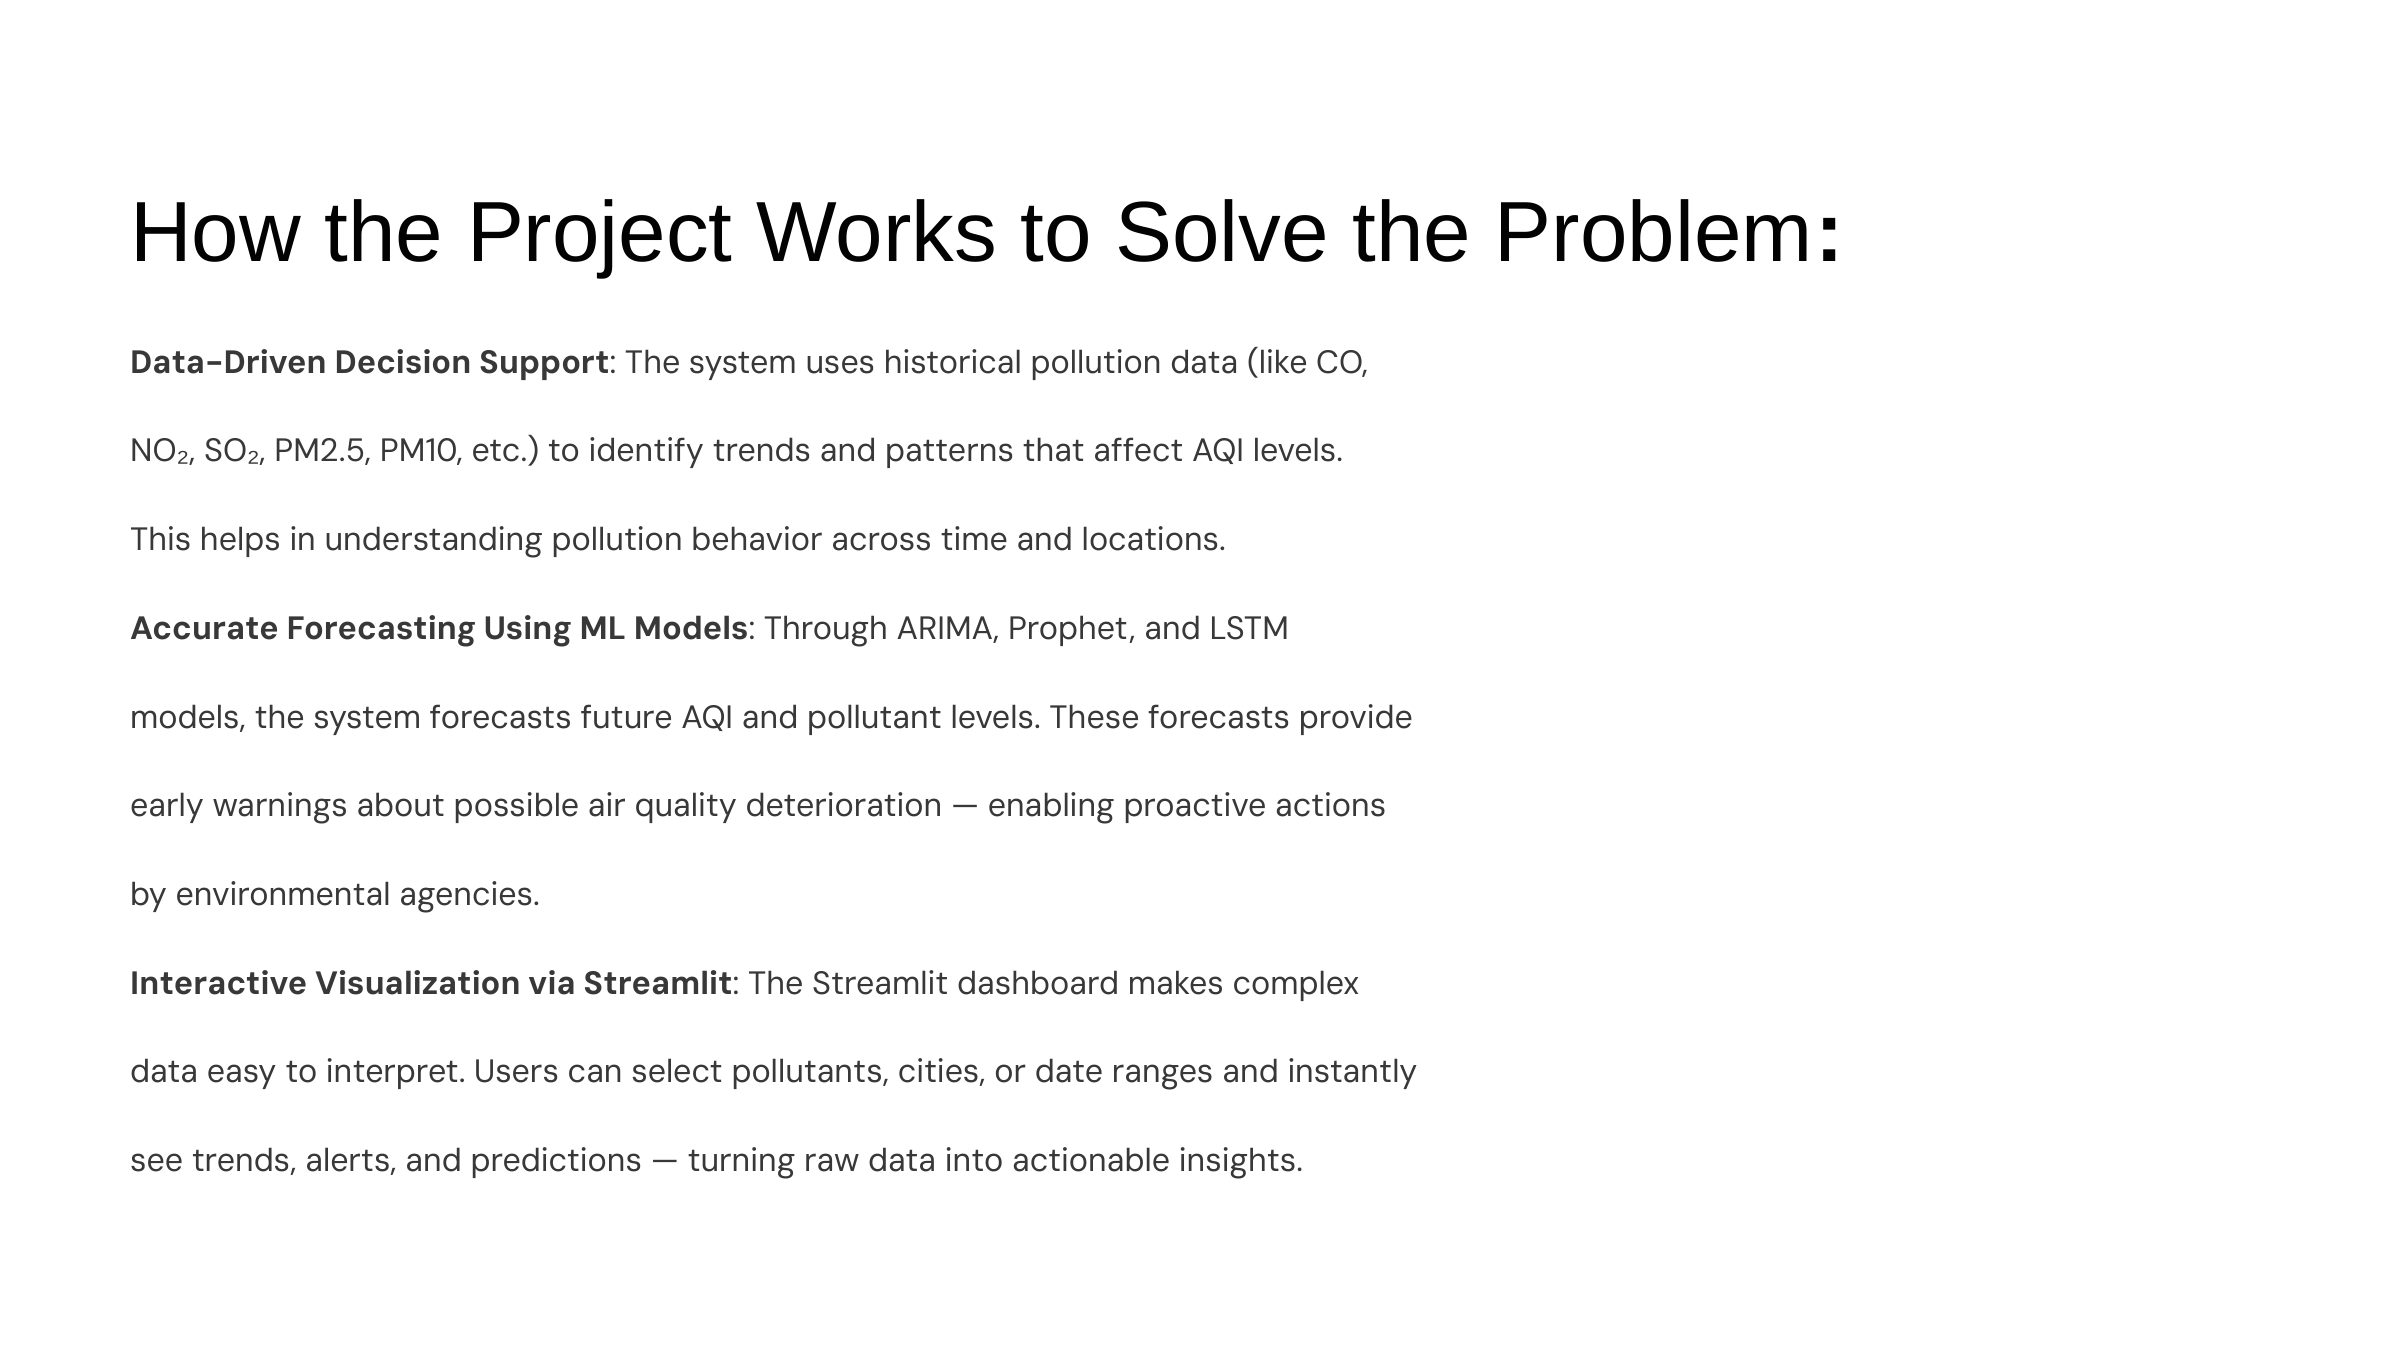

How the Project Works to Solve the Problem:
Data-Driven Decision Support: The system uses historical pollution data (like CO,
NO₂, SO₂, PM2.5, PM10, etc.) to identify trends and patterns that affect AQI levels.
This helps in understanding pollution behavior across time and locations.
Accurate Forecasting Using ML Models: Through ARIMA, Prophet, and LSTM
models, the system forecasts future AQI and pollutant levels. These forecasts provide
early warnings about possible air quality deterioration — enabling proactive actions
by environmental agencies.
Interactive Visualization via Streamlit: The Streamlit dashboard makes complex
data easy to interpret. Users can select pollutants, cities, or date ranges and instantly
see trends, alerts, and predictions — turning raw data into actionable insights.